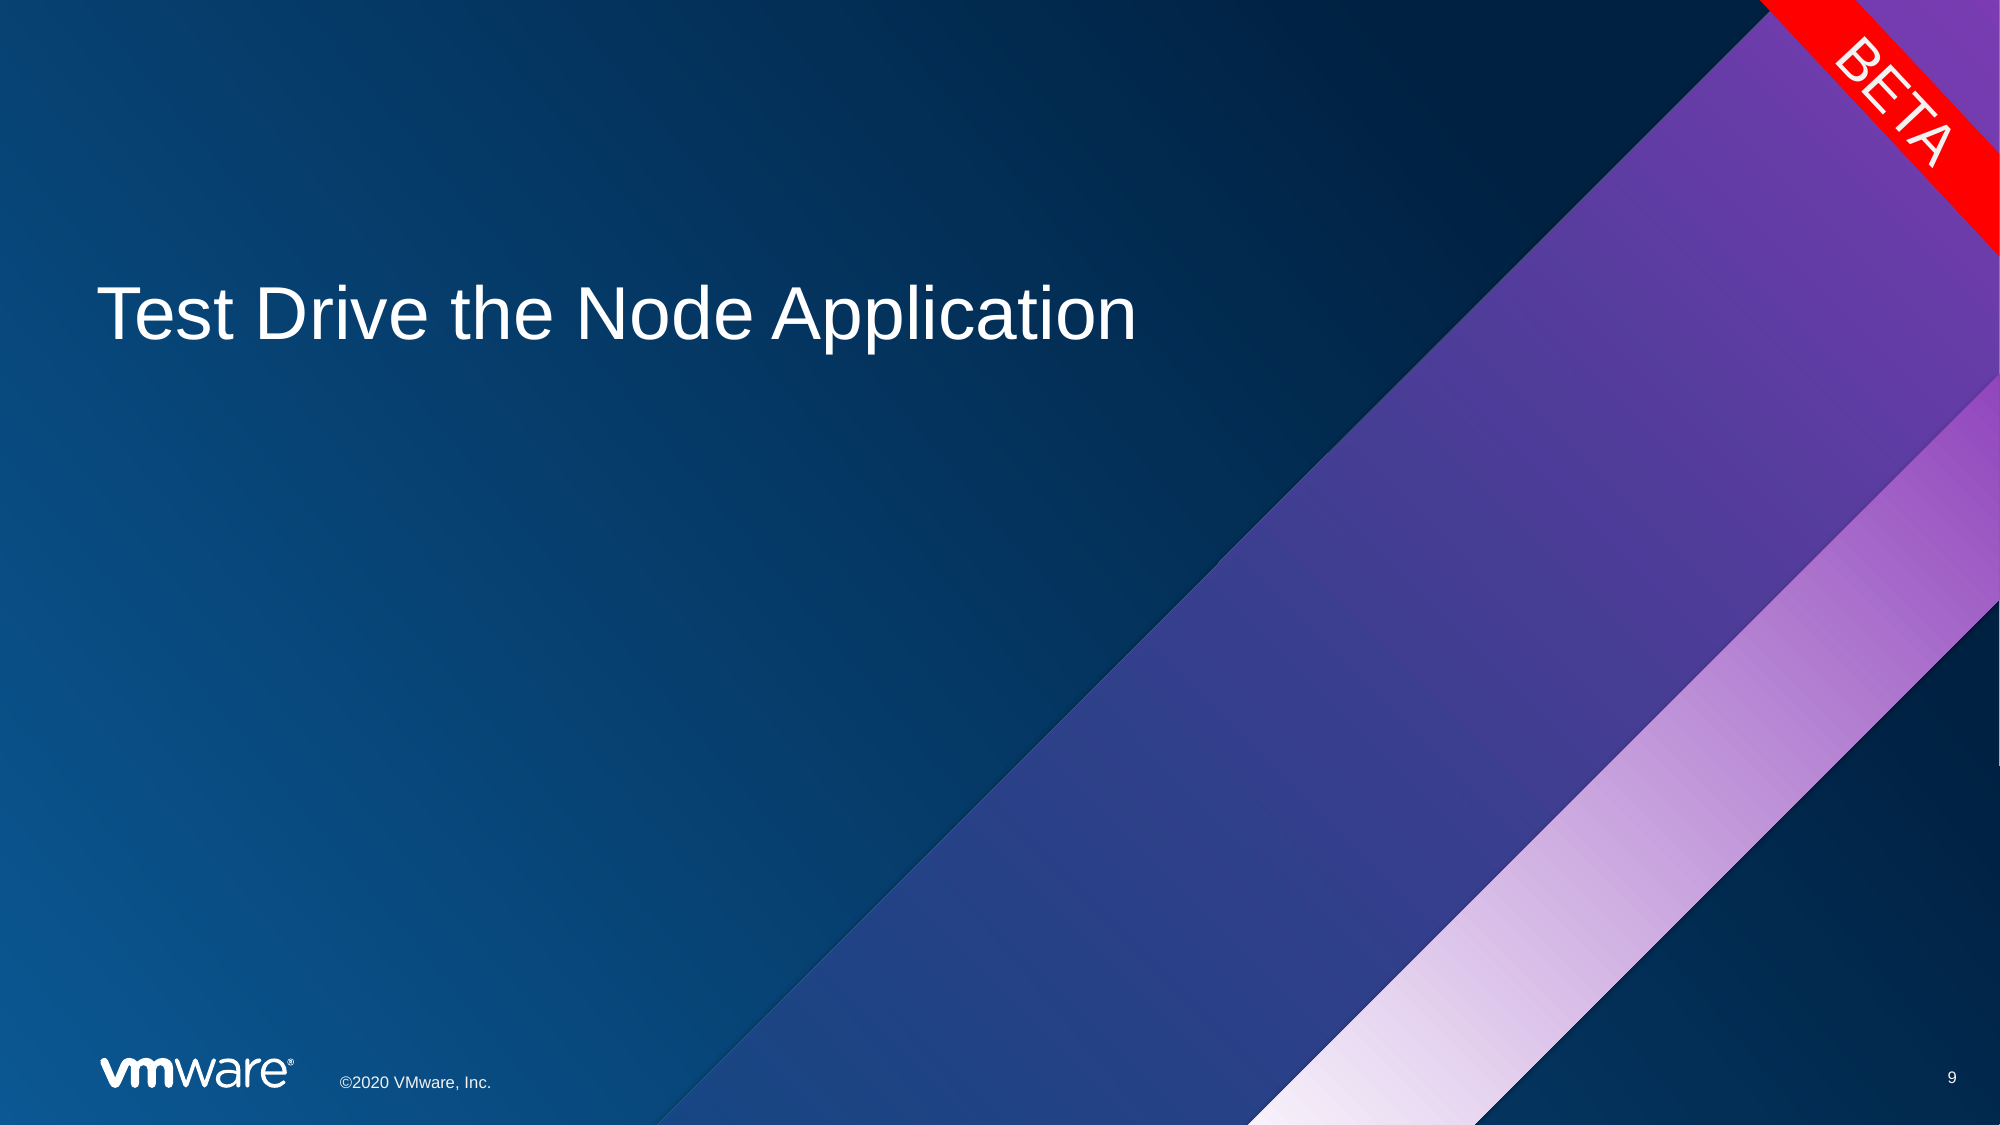

BETA
# Test Drive the Node Application